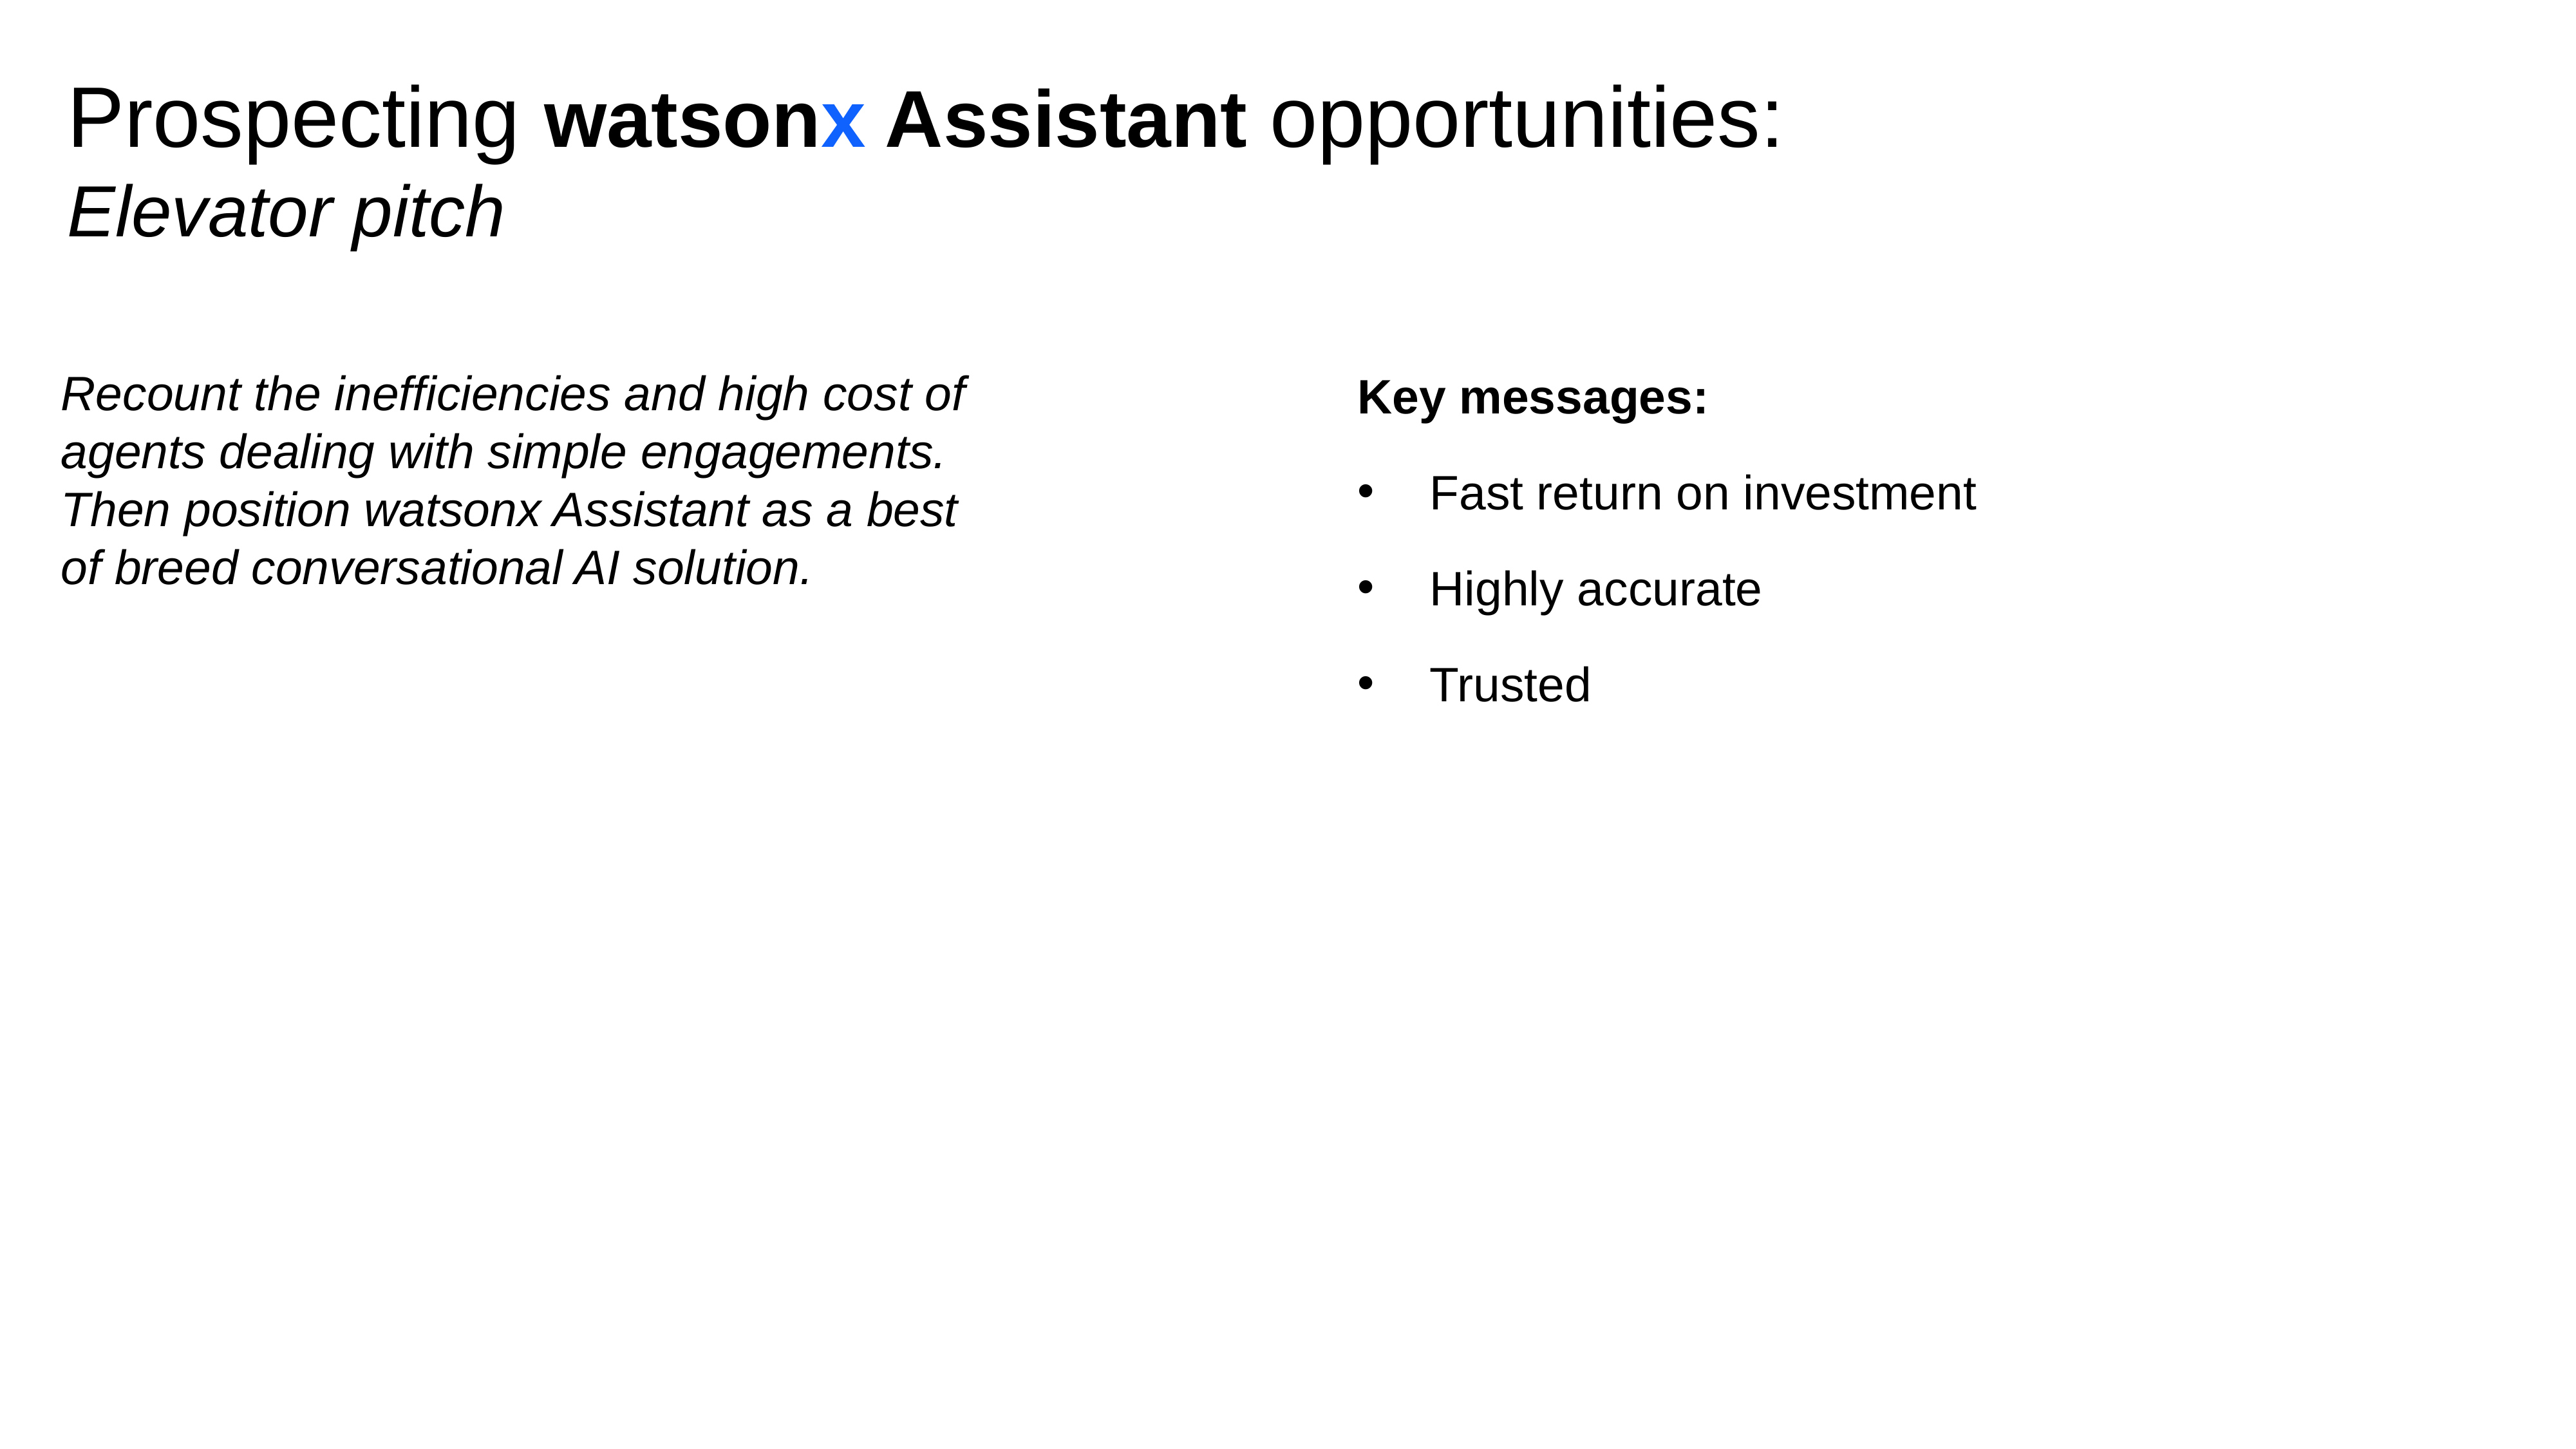

# Prospecting watsonx Assistant opportunities: Elevator pitch
Key messages:
Fast return on investment
Highly accurate
Trusted
Recount the inefficiencies and high cost of agents dealing with simple engagements.
Then position watsonx Assistant as a best
of breed conversational AI solution.